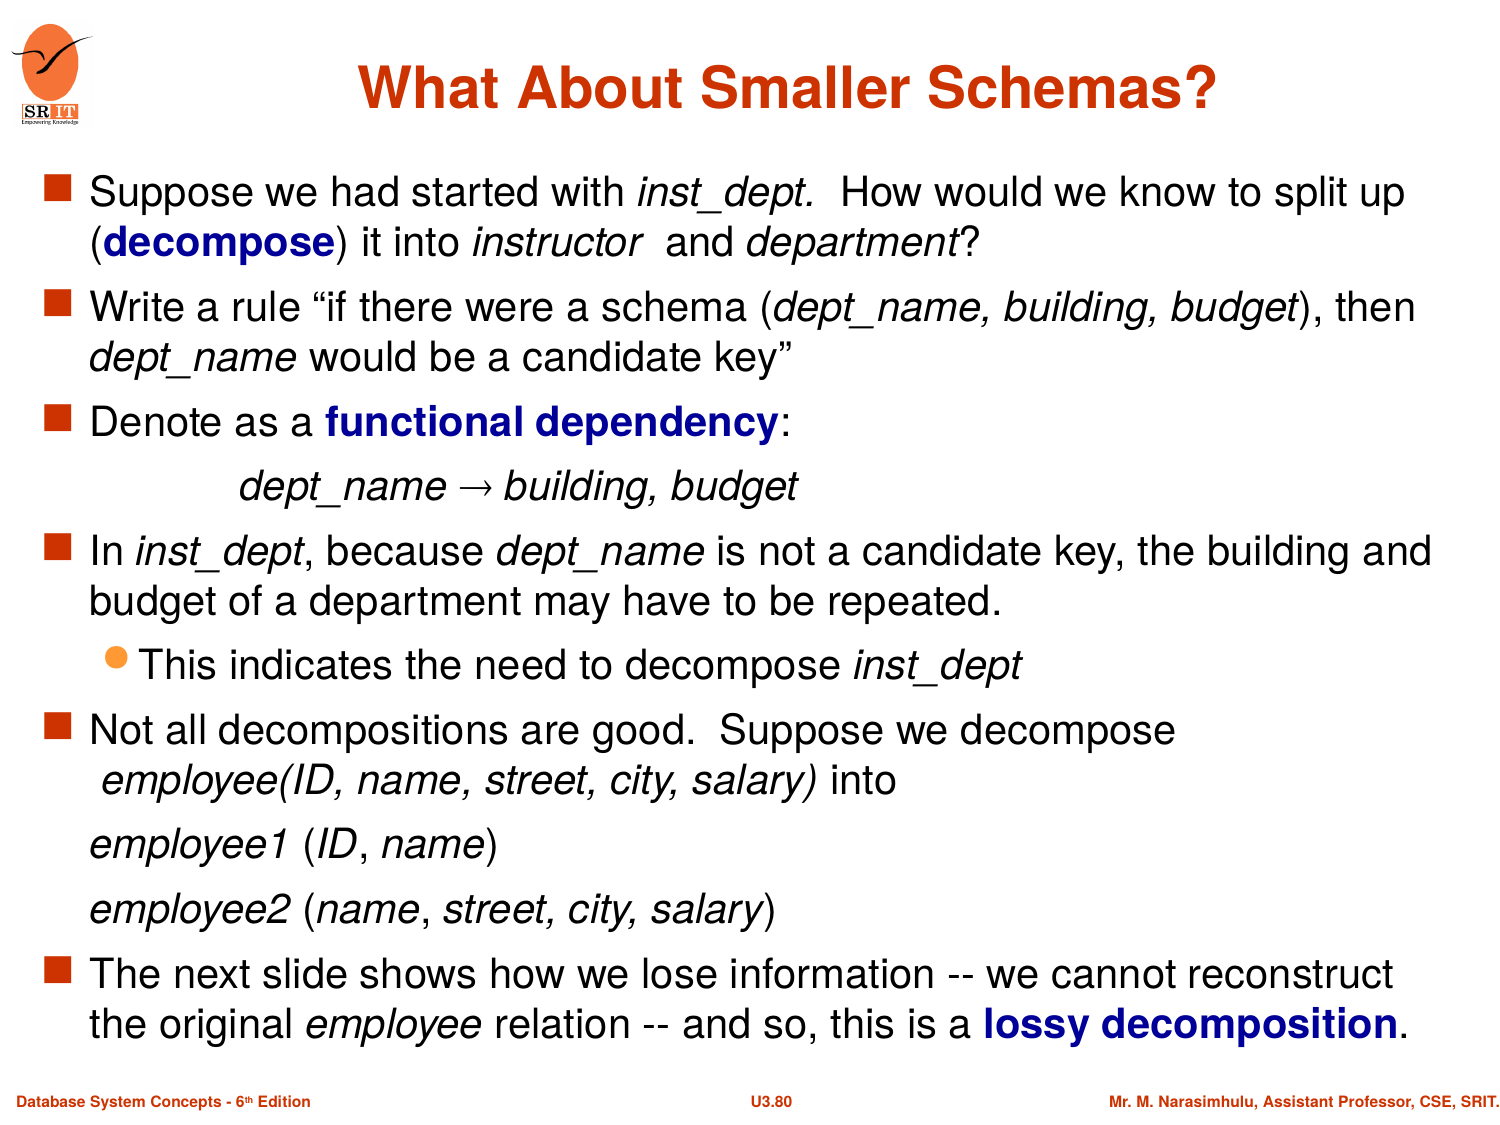

# What About Smaller Schemas?
Suppose we had started with inst_dept.  How would we know to split up (decompose) it into instructor  and department?
Write a rule “if there were a schema (dept_name, building, budget), then dept_name would be a candidate key”
Denote as a functional dependency:
		dept_name → building, budget
In inst_dept, because dept_name is not a candidate key, the building and budget of a department may have to be repeated.
This indicates the need to decompose inst_dept
Not all decompositions are good.  Suppose we decompose
 employee(ID, name, street, city, salary) into
	employee1 (ID, name)
	employee2 (name, street, city, salary)
The next slide shows how we lose information -- we cannot reconstruct the original employee relation -- and so, this is a lossy decomposition.